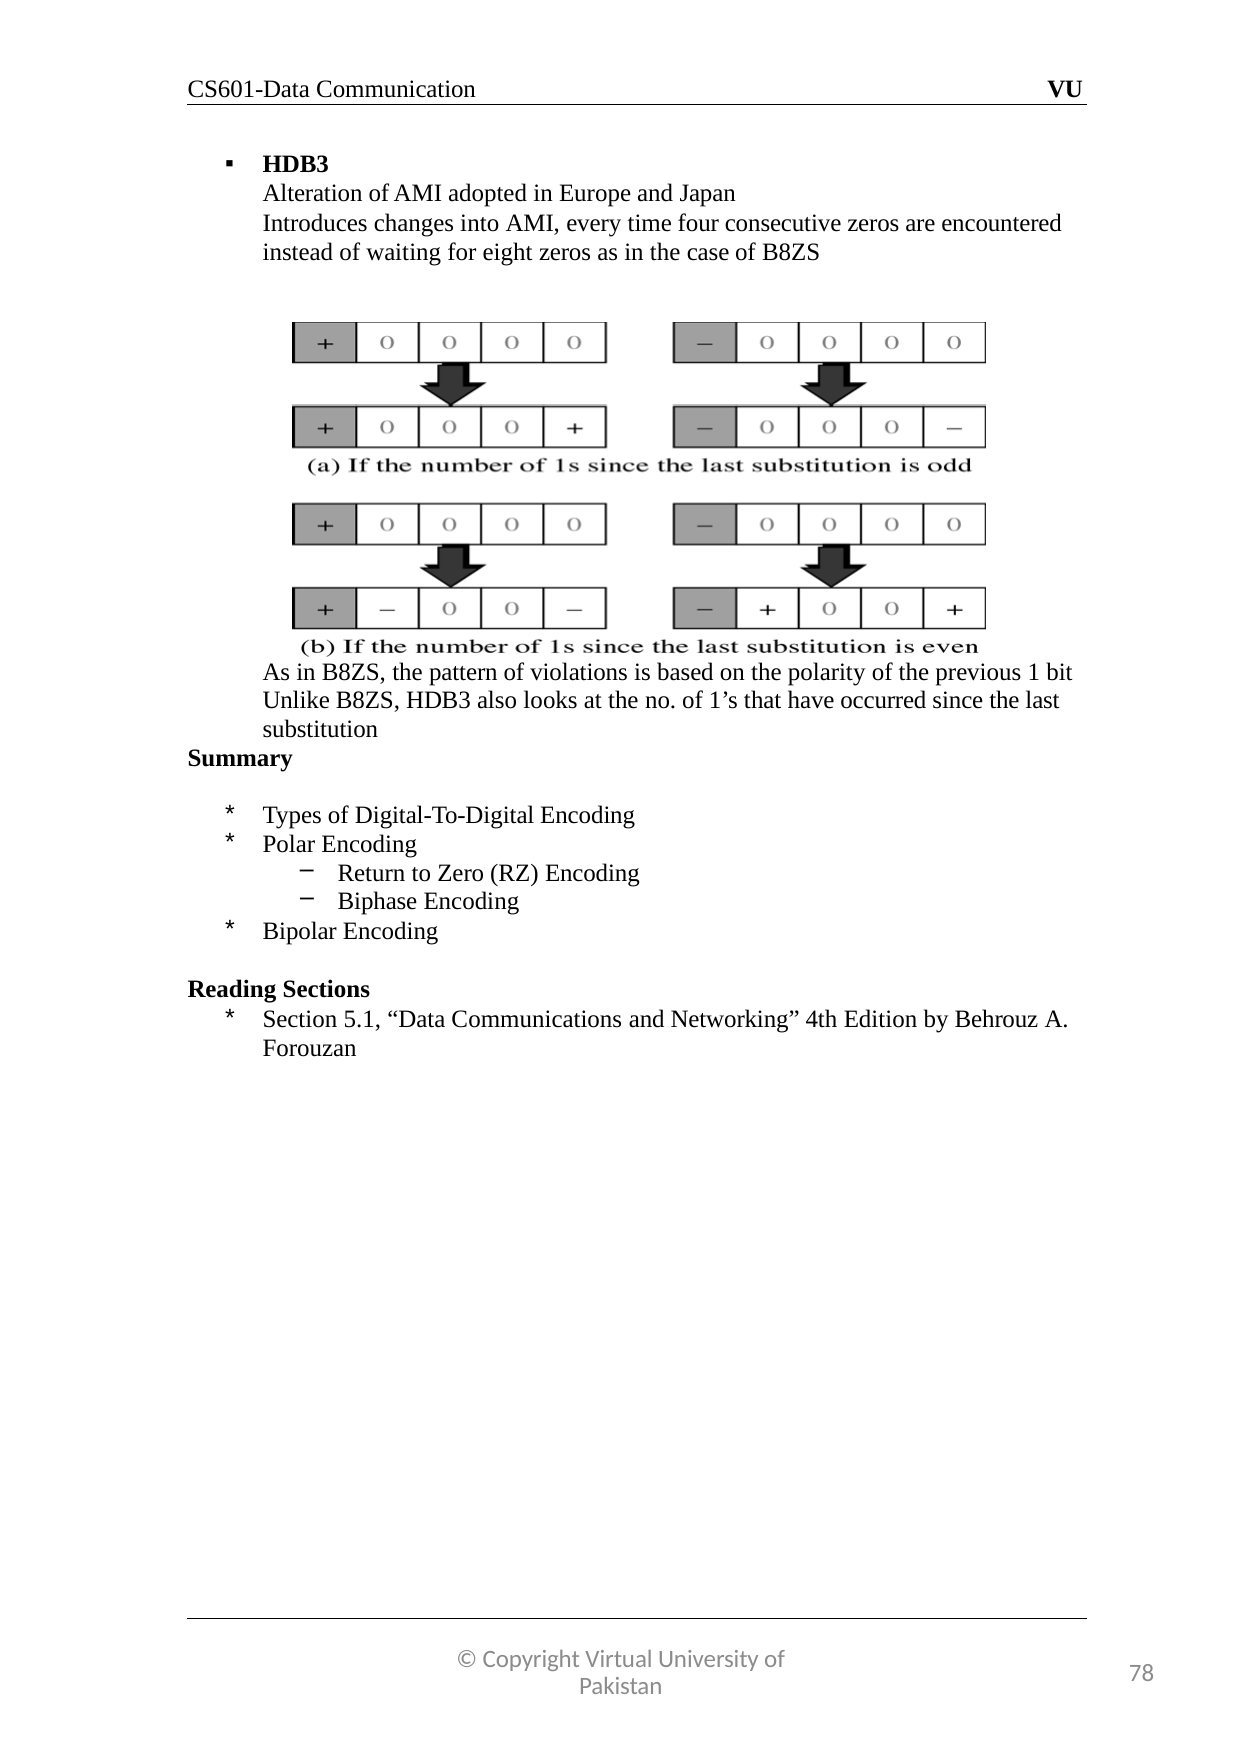

CS601-Data Communication
VU

HDB3
Alteration of AMI adopted in Europe and Japan
Introduces changes into AMI, every time four consecutive zeros are encountered  instead of waiting for eight zeros as in the case of B8ZS

As in B8ZS, the pattern of violations is based on the polarity of the previous 1 bit  Unlike B8ZS, HDB3 also looks at the no. of 1’s that have occurred since the last  substitution
Summary

Types of Digital-To-Digital Encoding
Polar Encoding
Return to Zero (RZ) Encoding
Biphase Encoding
Bipolar Encoding

Reading Sections
Section 5.1, “Data Communications and Networking” 4th Edition by Behrouz A.  Forouzan

© Copyright Virtual University of Pakistan
78